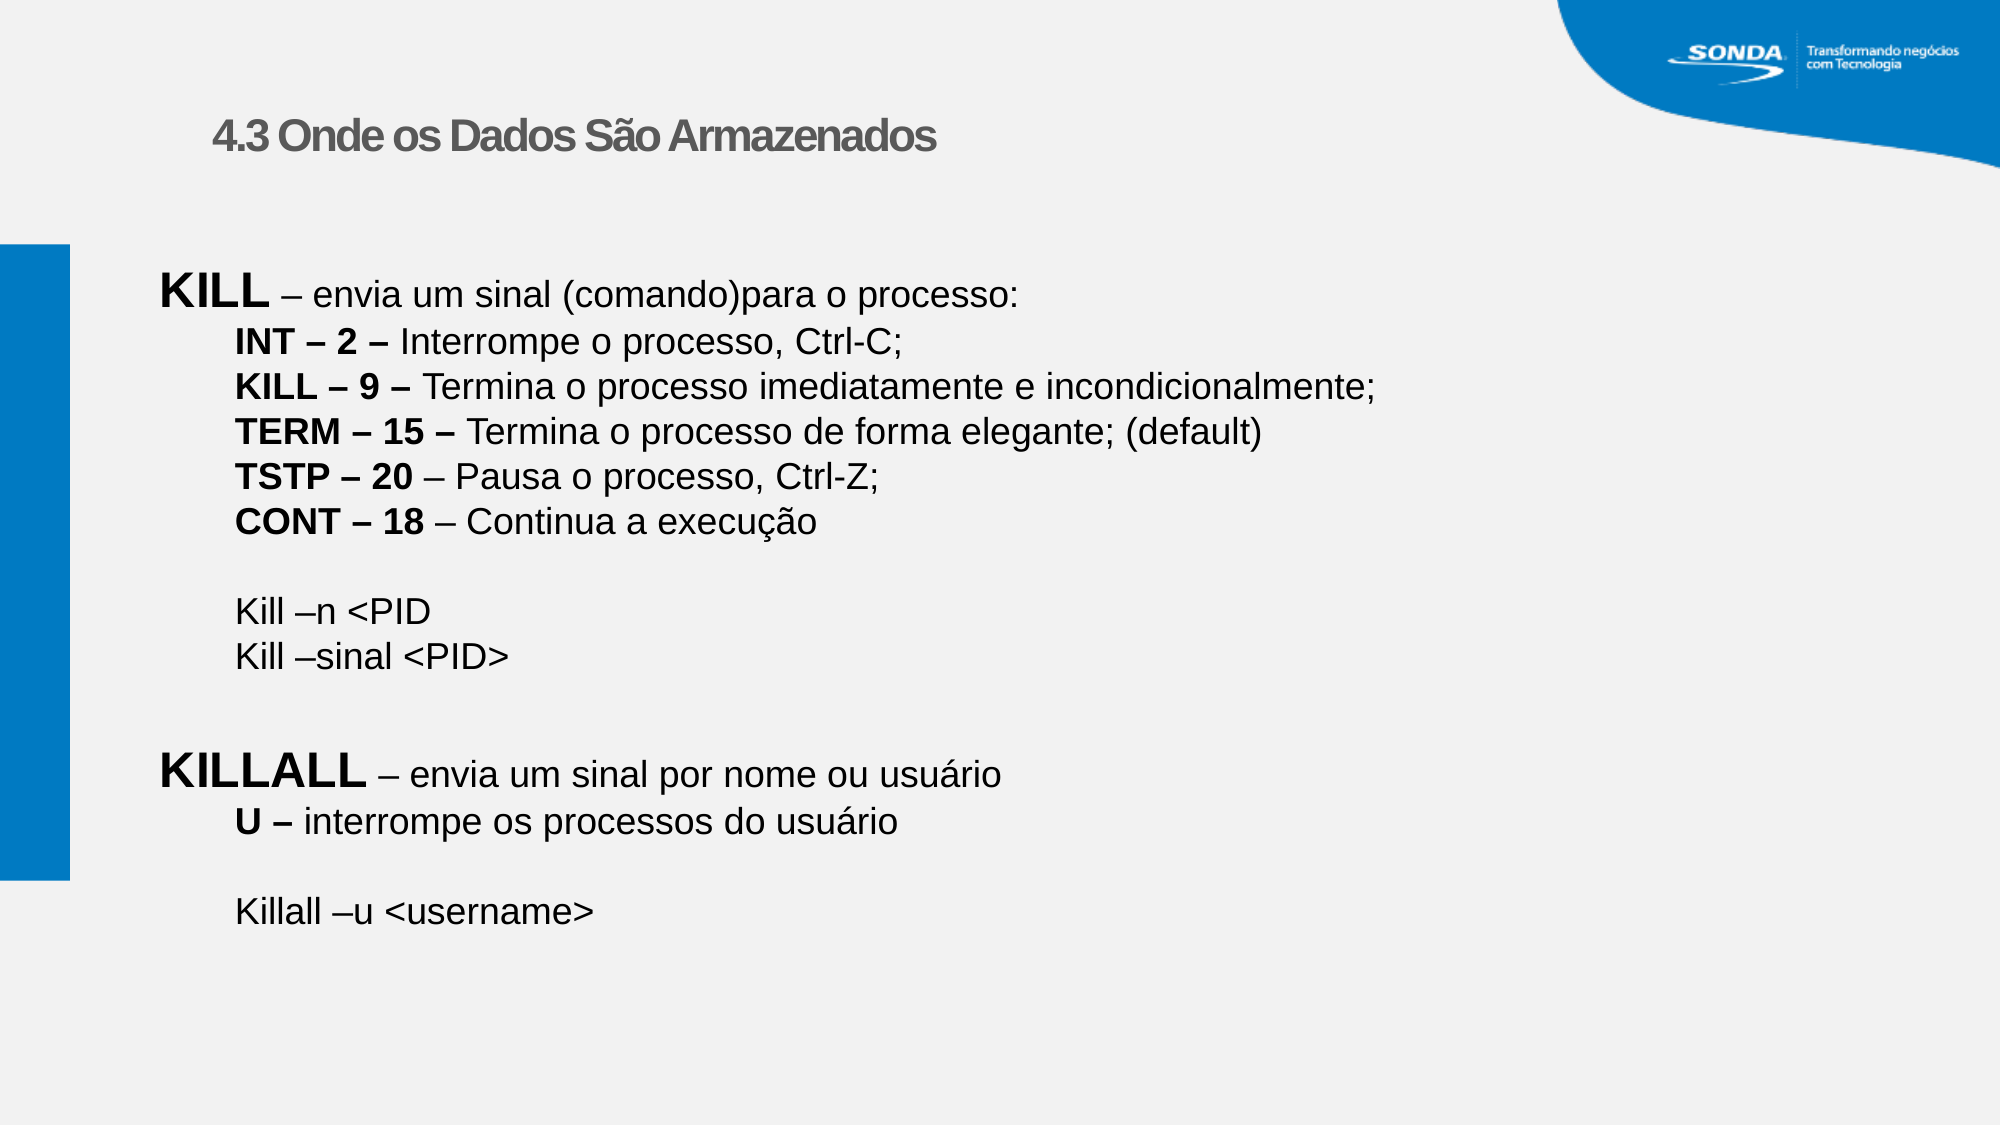

4.3 Onde os Dados São Armazenados

KILL – envia um sinal (comando)para o processo:
INT – 2 – Interrompe o processo, Ctrl-C;
KILL – 9 – Termina o processo imediatamente e incondicionalmente;
TERM – 15 – Termina o processo de forma elegante; (default)
TSTP – 20 – Pausa o processo, Ctrl-Z;
CONT – 18 – Continua a execução
Kill –n <PID
Kill –sinal <PID>

KILLALL – envia um sinal por nome ou usuário
U – interrompe os processos do usuário
Killall –u <username>